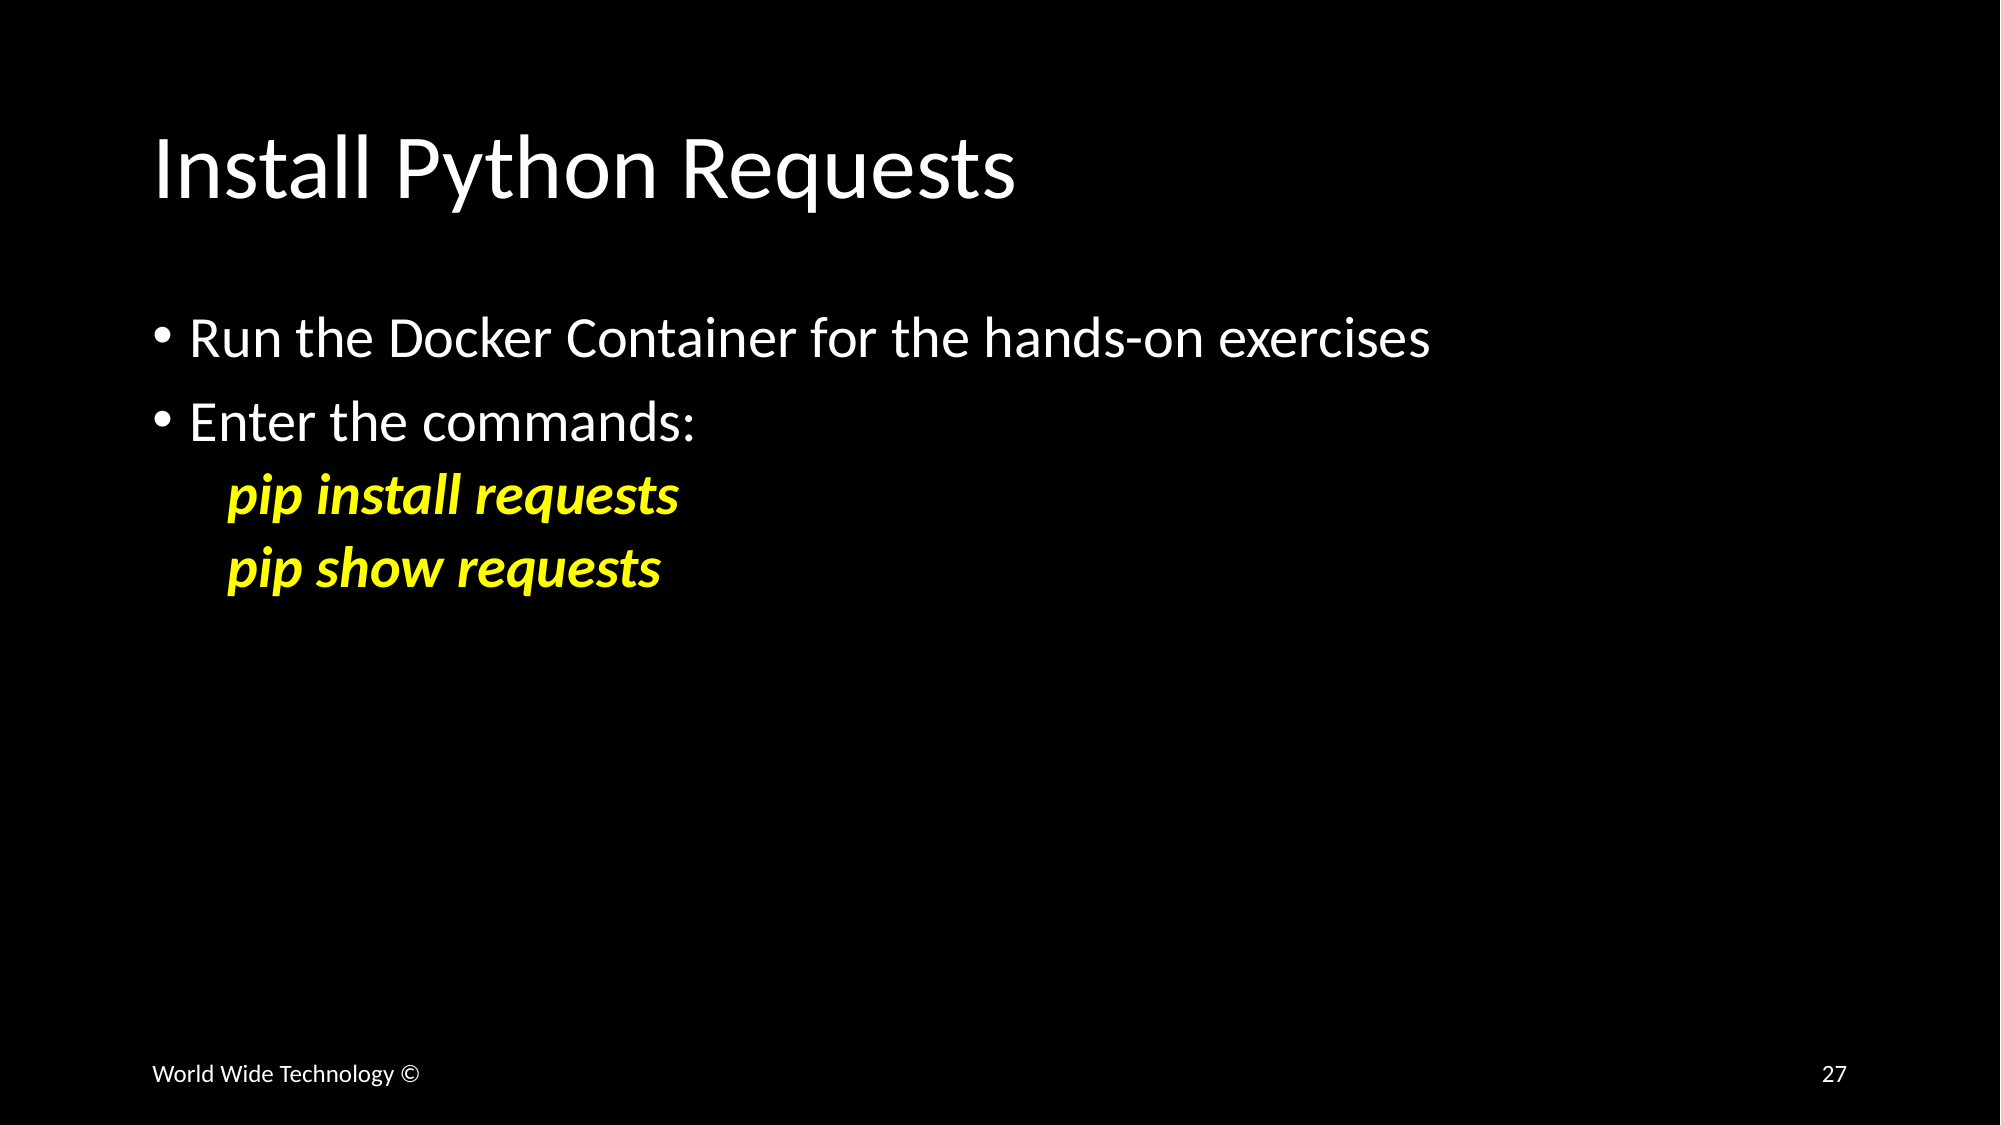

# Install Python Requests
Run the Docker Container for the hands-on exercises
Enter the commands:
pip install requests
pip show requests
World Wide Technology ©
27